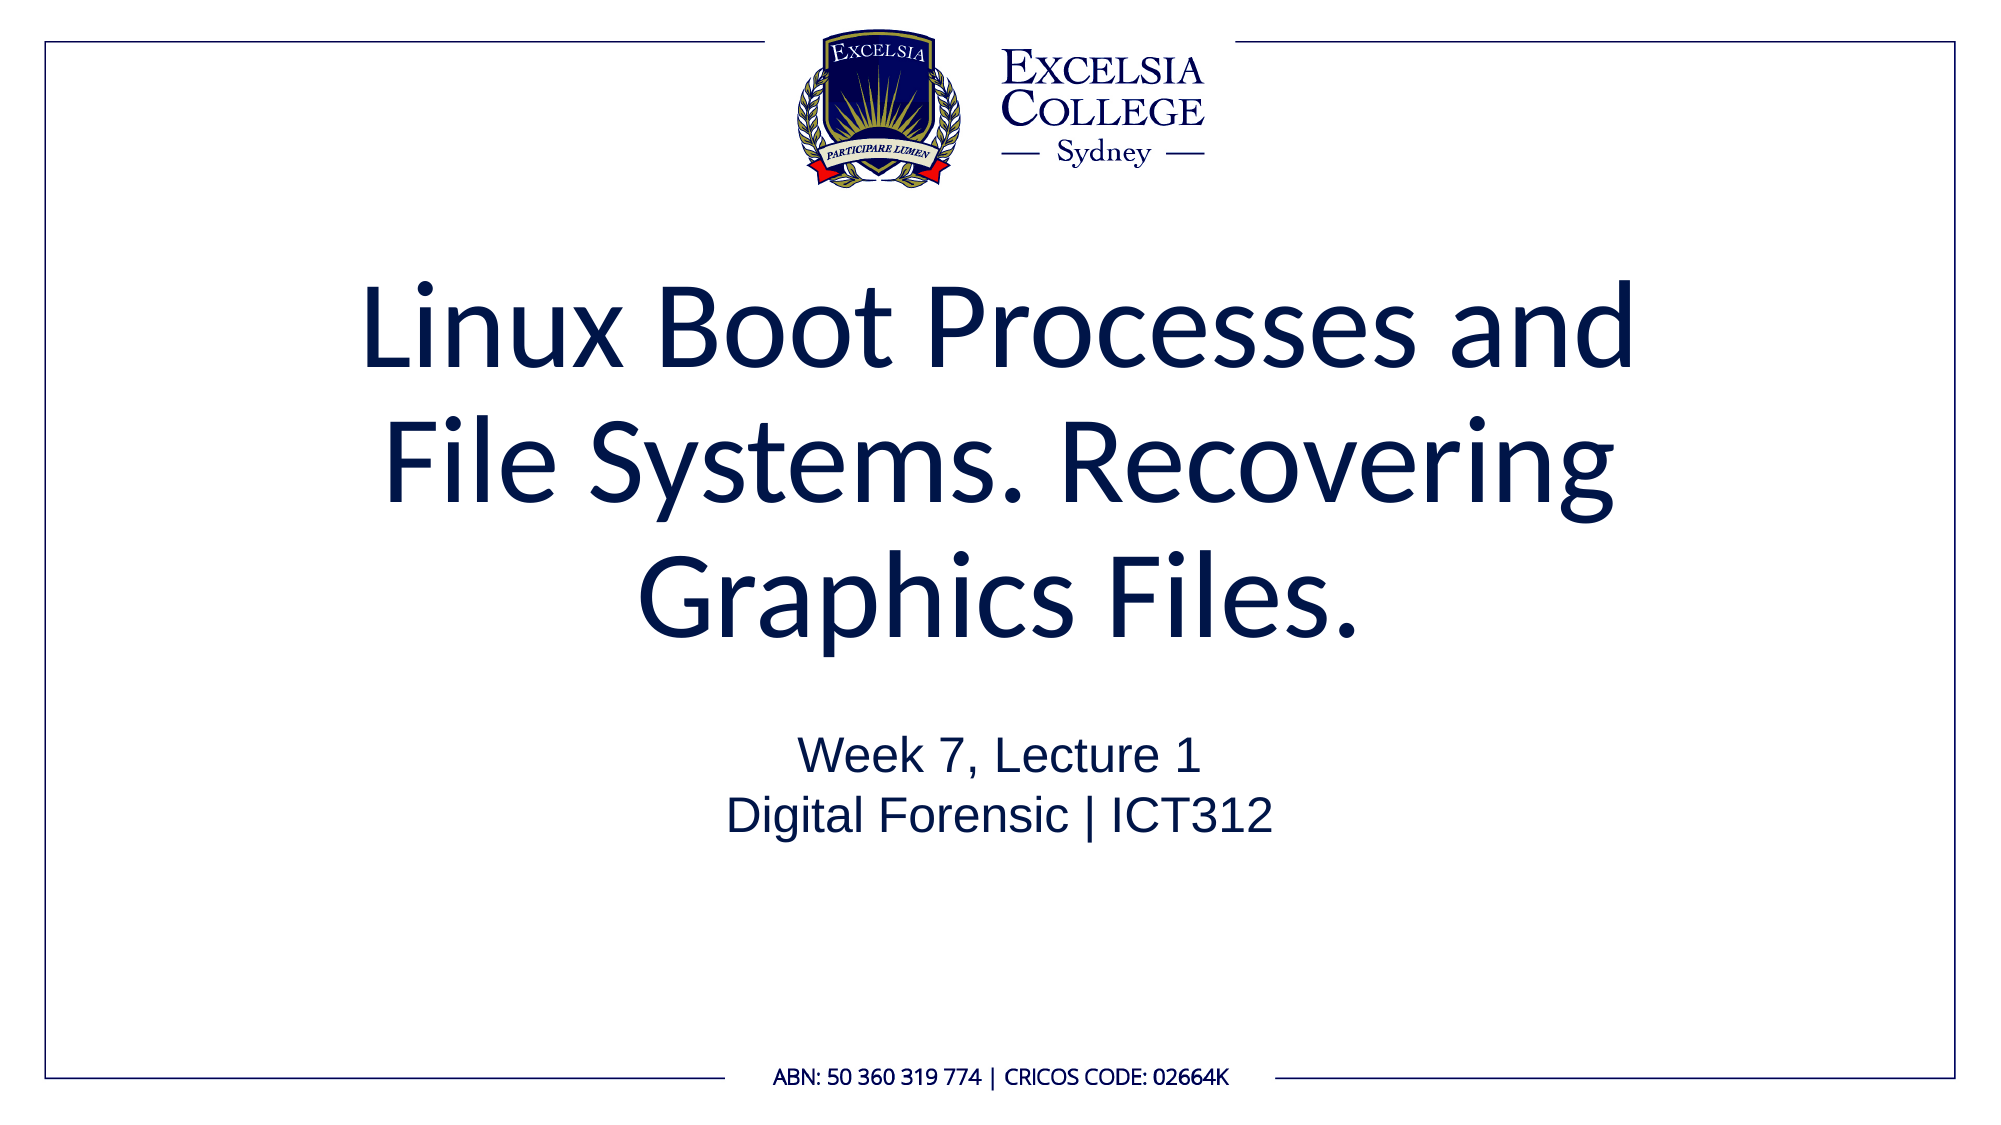

# Linux Boot Processes and File Systems. Recovering Graphics Files.
Week 7, Lecture 1
Digital Forensic | ICT312